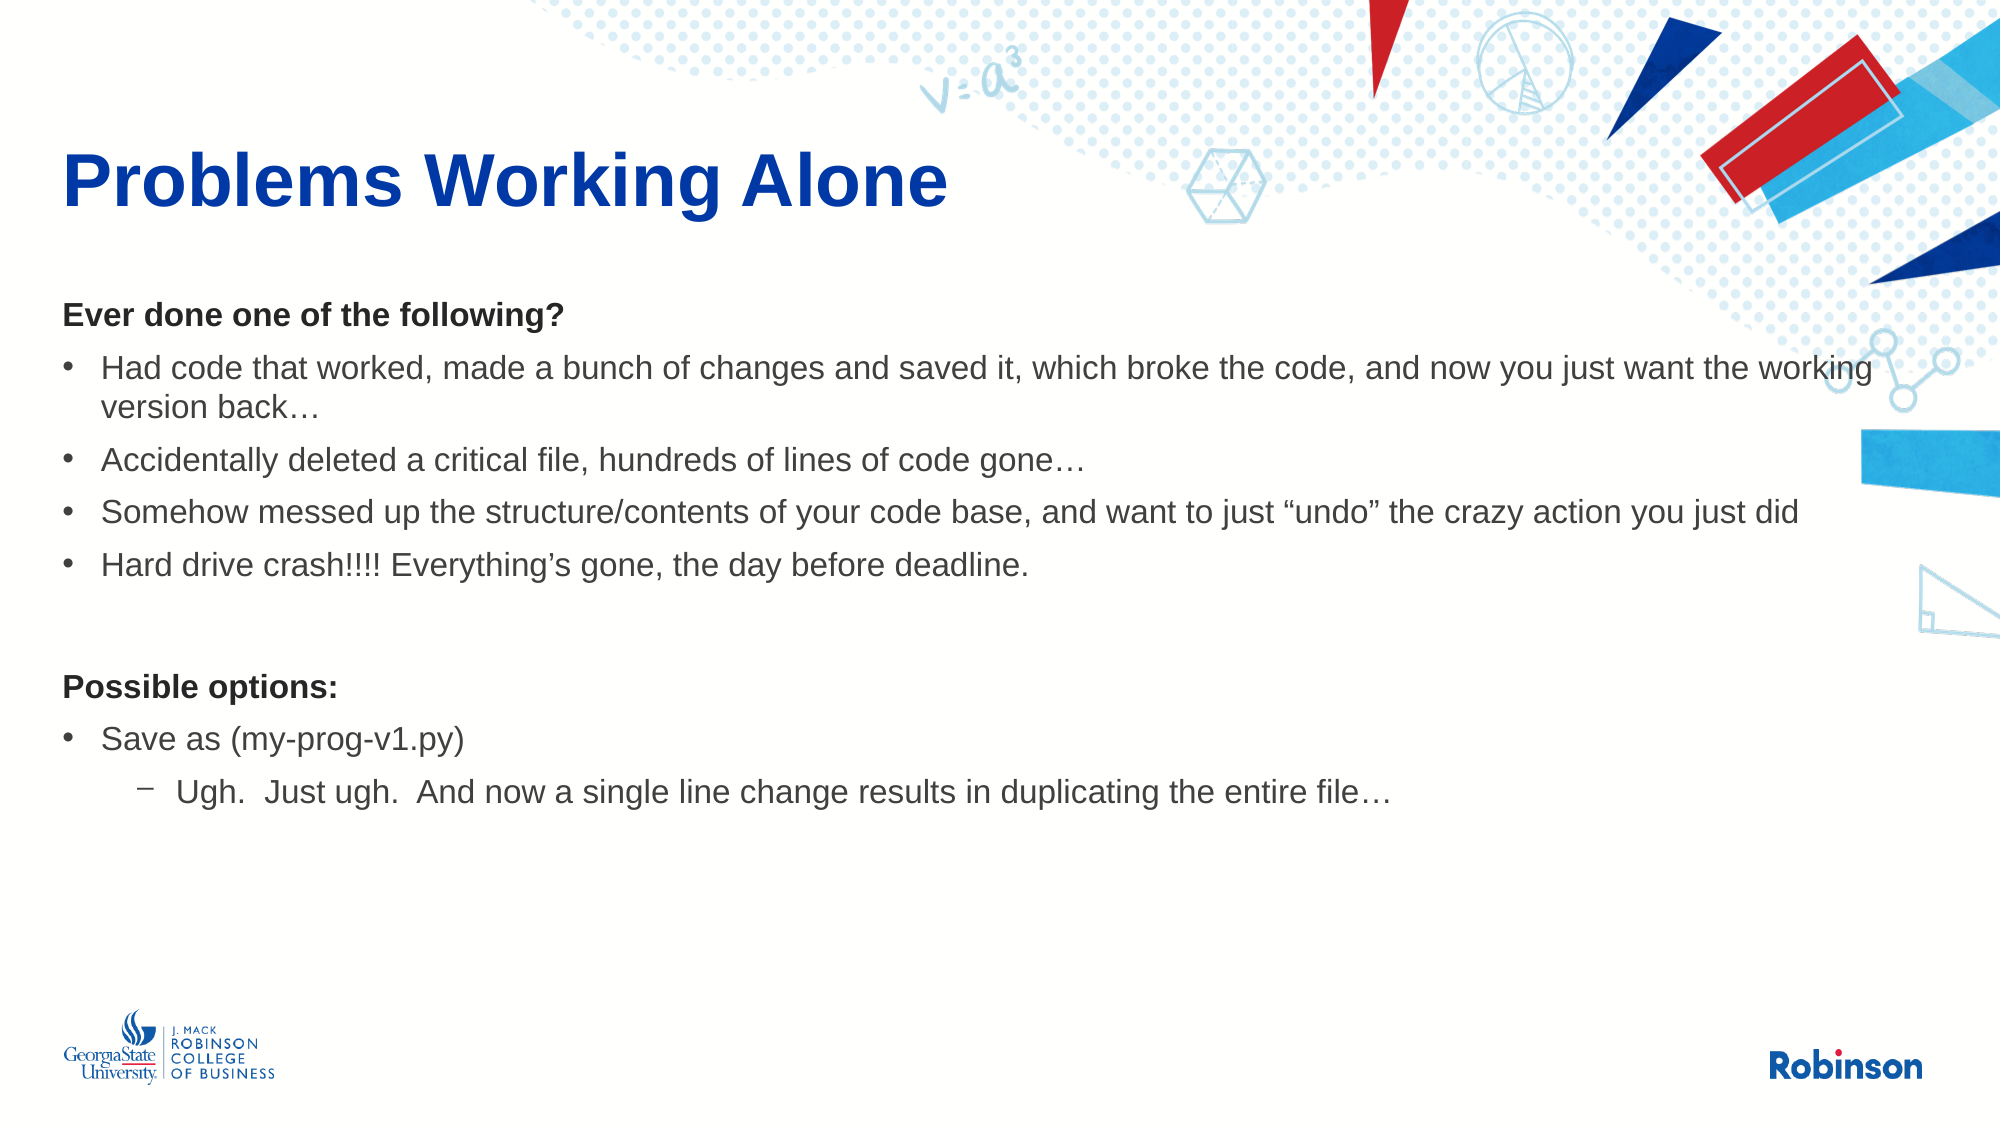

# Problems Working Alone
Ever done one of the following?
Had code that worked, made a bunch of changes and saved it, which broke the code, and now you just want the working version back…
Accidentally deleted a critical file, hundreds of lines of code gone…
Somehow messed up the structure/contents of your code base, and want to just “undo” the crazy action you just did
Hard drive crash!!!! Everything’s gone, the day before deadline.

Possible options:
Save as (my-prog-v1.py)
Ugh.  Just ugh.  And now a single line change results in duplicating the entire file…